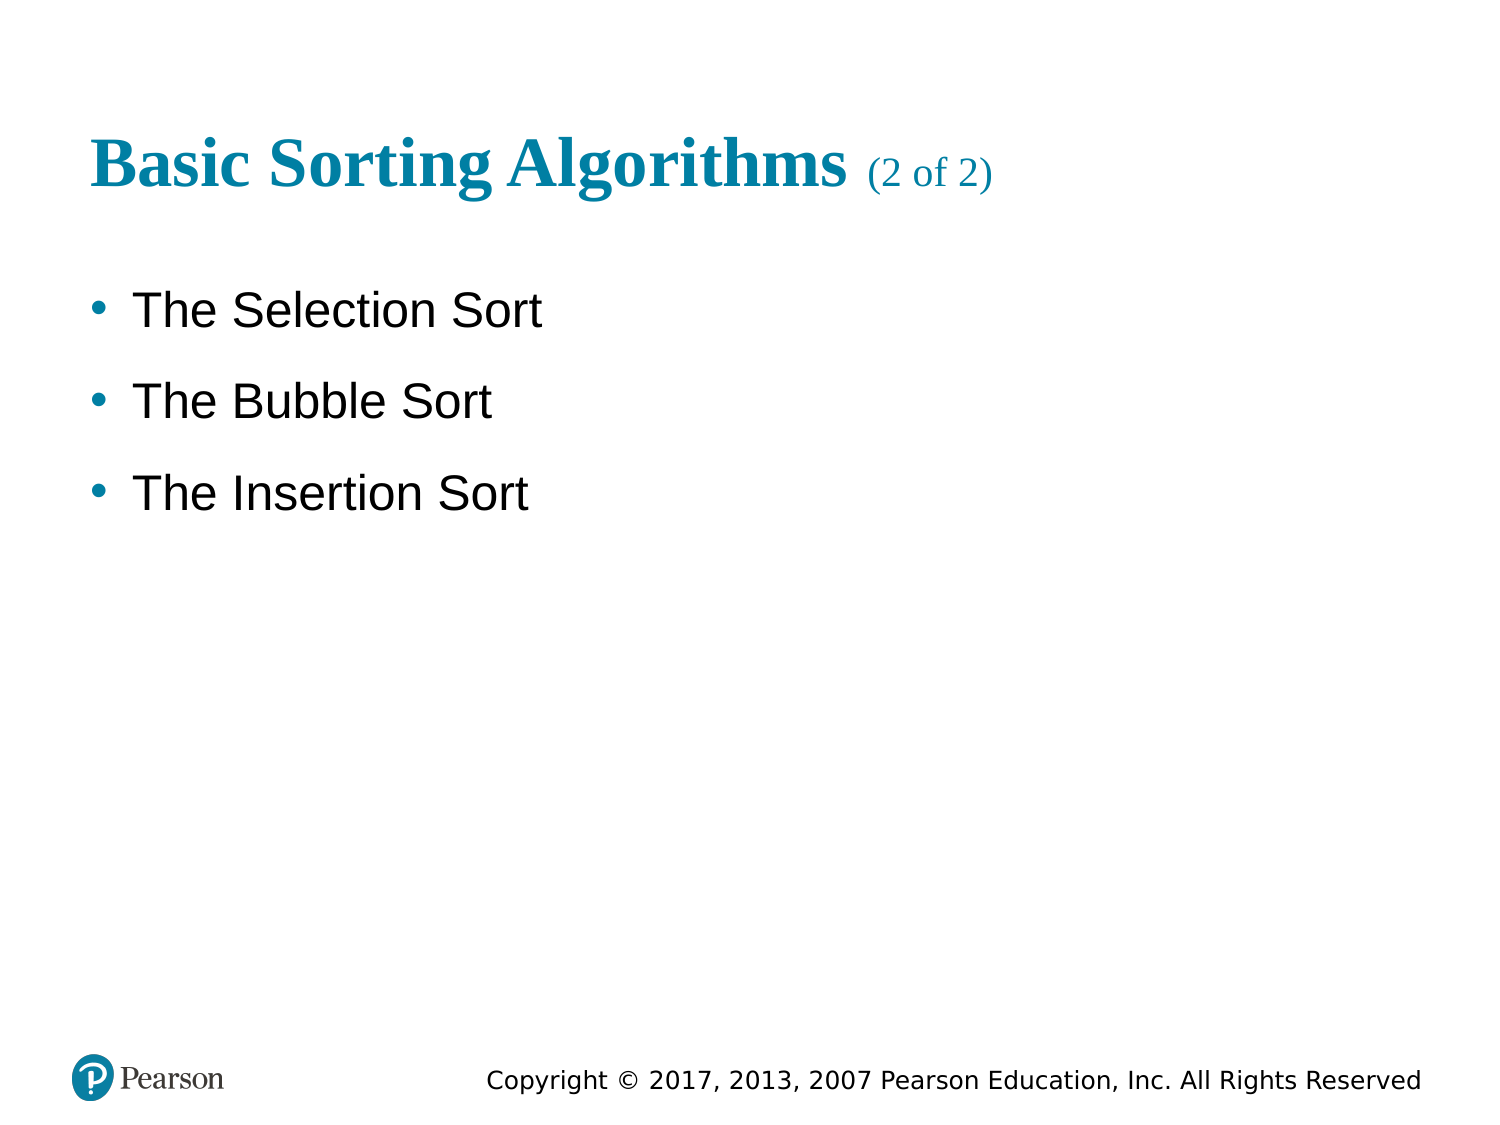

# Basic Sorting Algorithms (2 of 2)
The Selection Sort
The Bubble Sort
The Insertion Sort